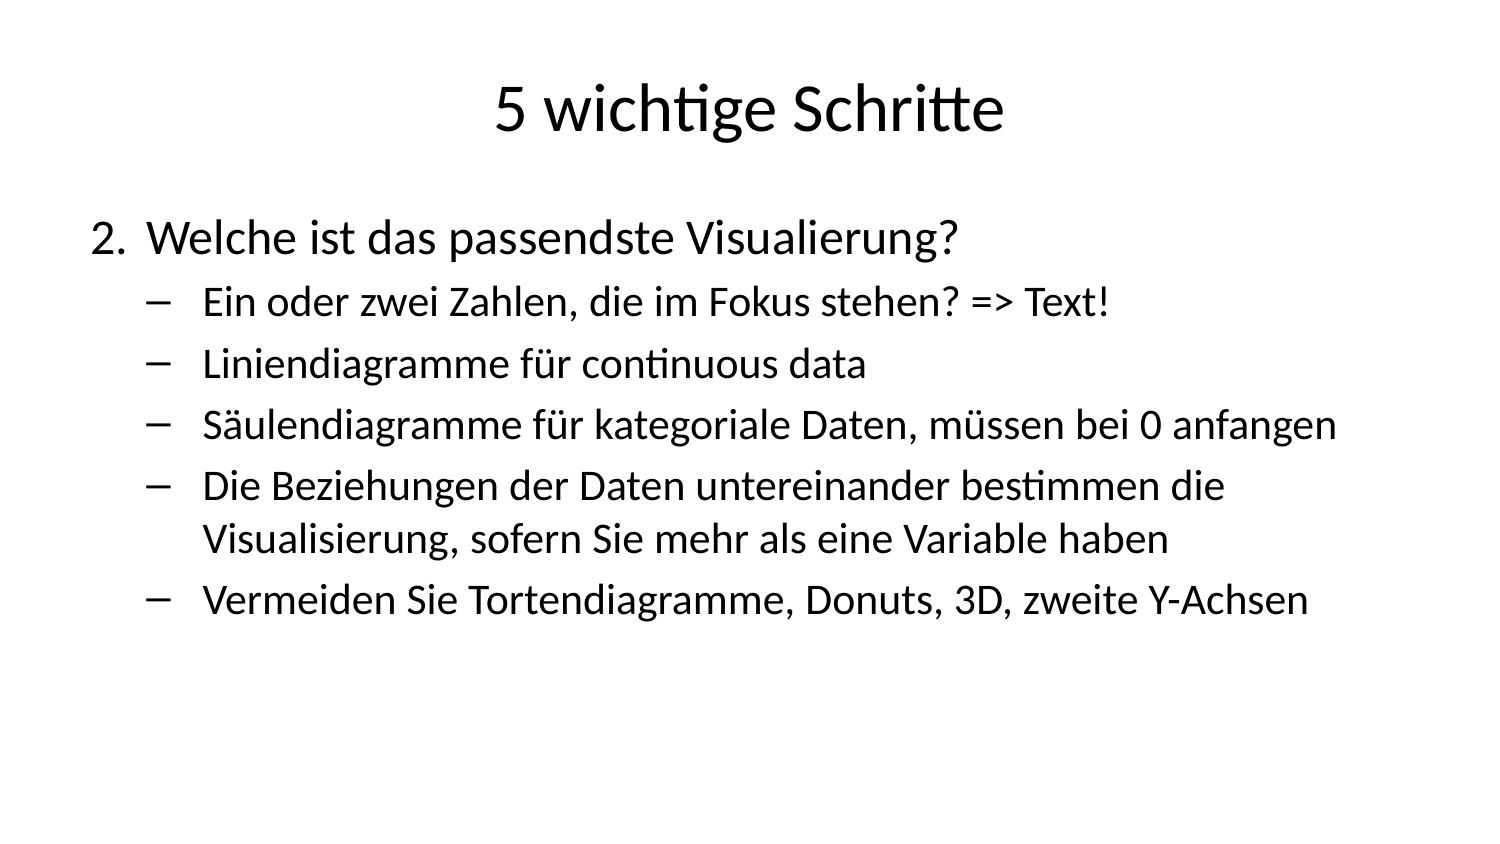

# 5 wichtige Schritte
Welche ist das passendste Visualierung?
Ein oder zwei Zahlen, die im Fokus stehen? => Text!
Liniendiagramme für continuous data
Säulendiagramme für kategoriale Daten, müssen bei 0 anfangen
Die Beziehungen der Daten untereinander bestimmen die Visualisierung, sofern Sie mehr als eine Variable haben
Vermeiden Sie Tortendiagramme, Donuts, 3D, zweite Y-Achsen